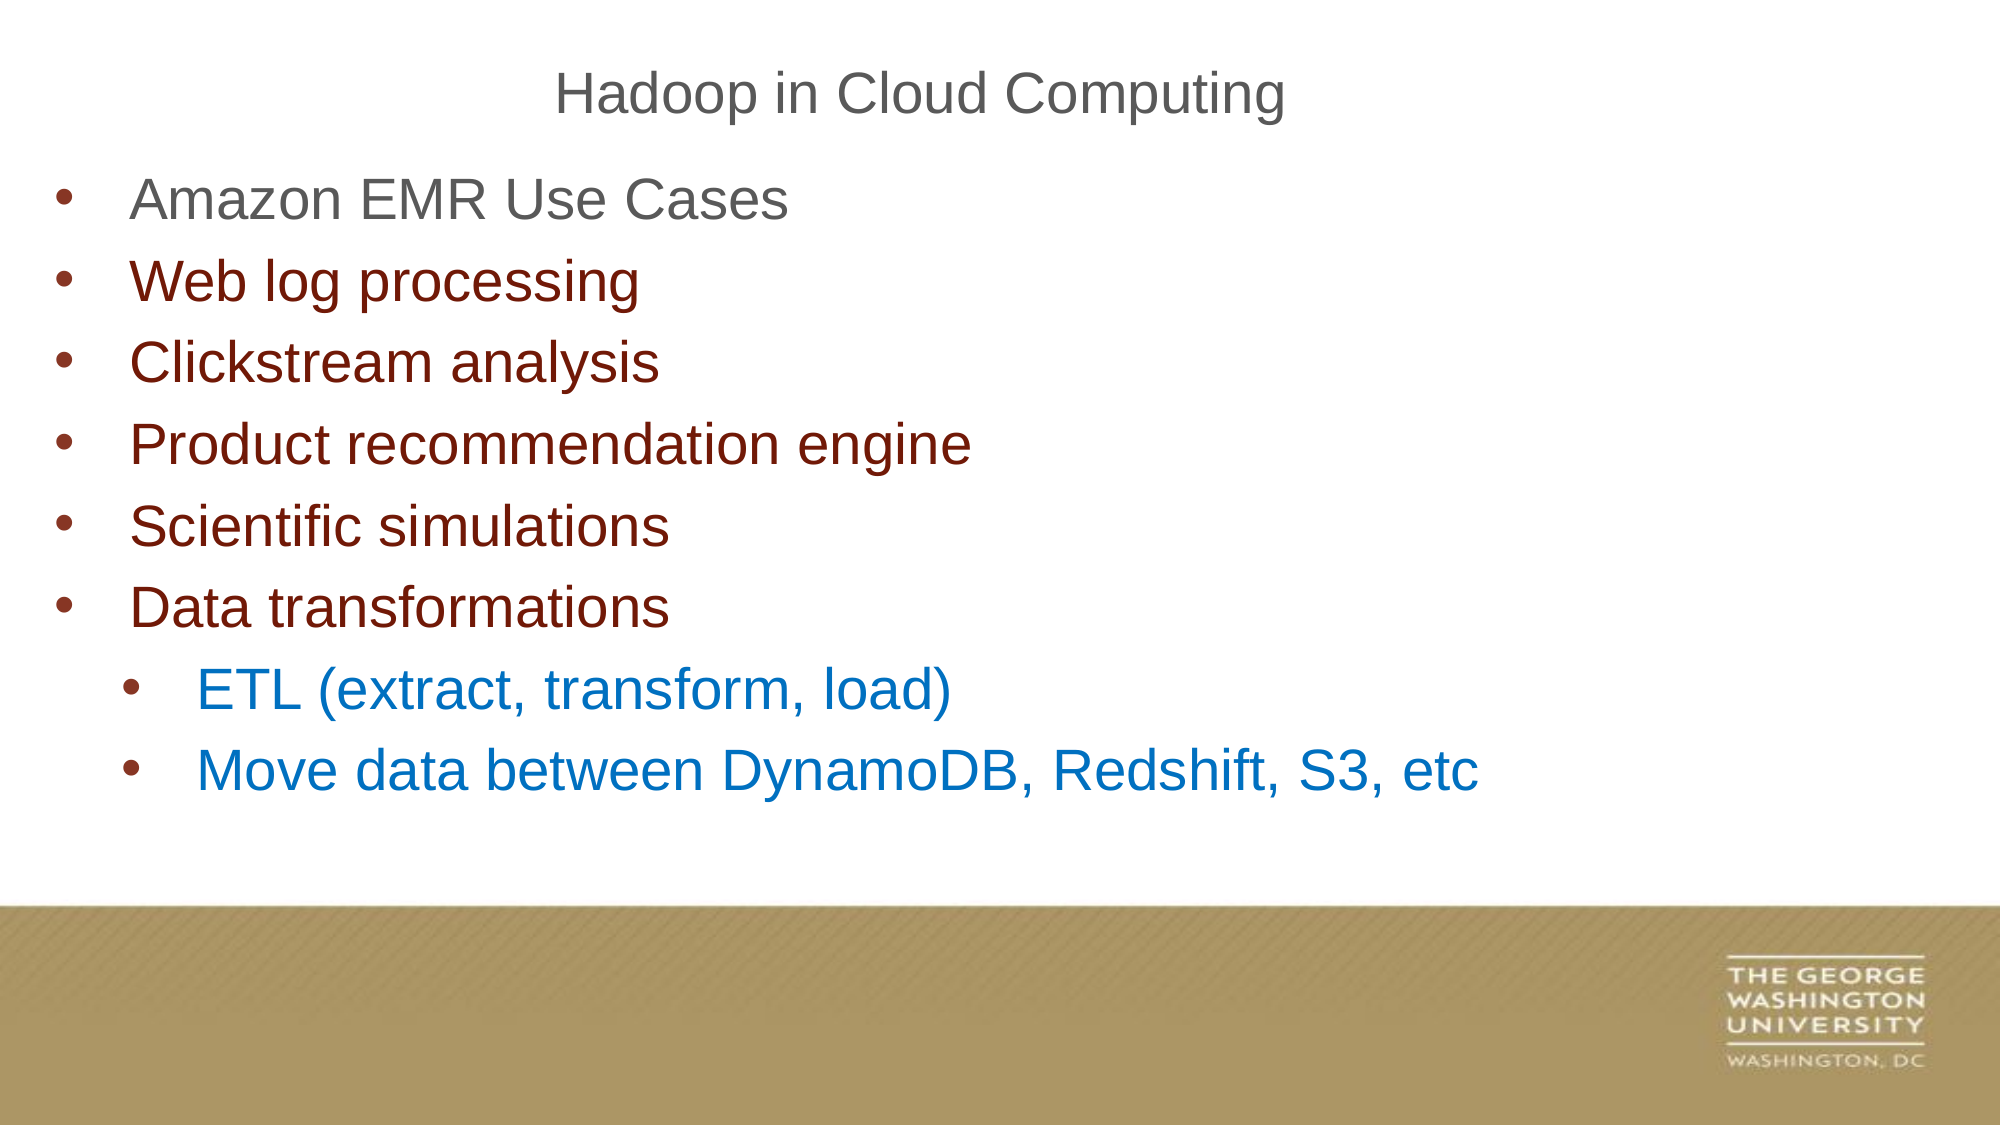

Hadoop in Cloud Computing

Amazon EMR Use Cases
Web log processing
Clickstream analysis
Product recommendation engine
Scientific simulations
Data transformations
ETL (extract, transform, load)
Move data between DynamoDB, Redshift, S3, etc